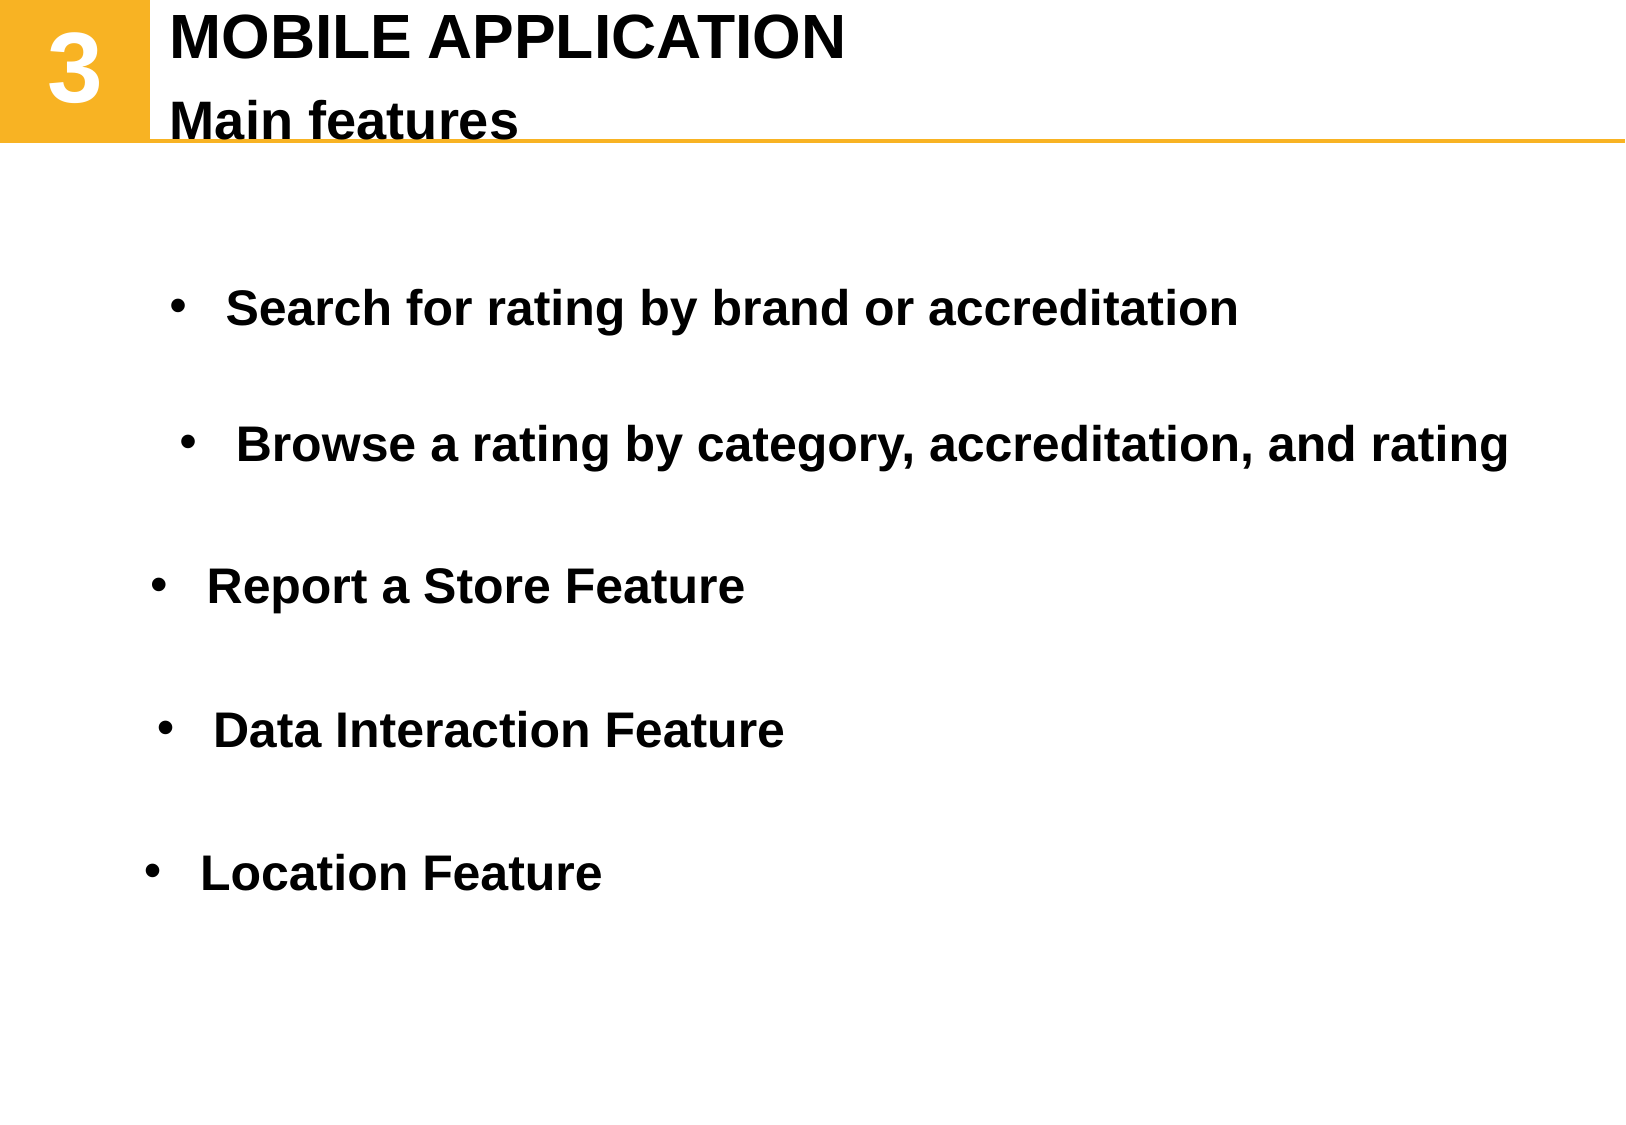

MOBILE APPLICATION
Main features
# 3
Search for rating by brand or accreditation
Browse a rating by category, accreditation, and rating
Report a Store Feature
Data Interaction Feature
Location Feature